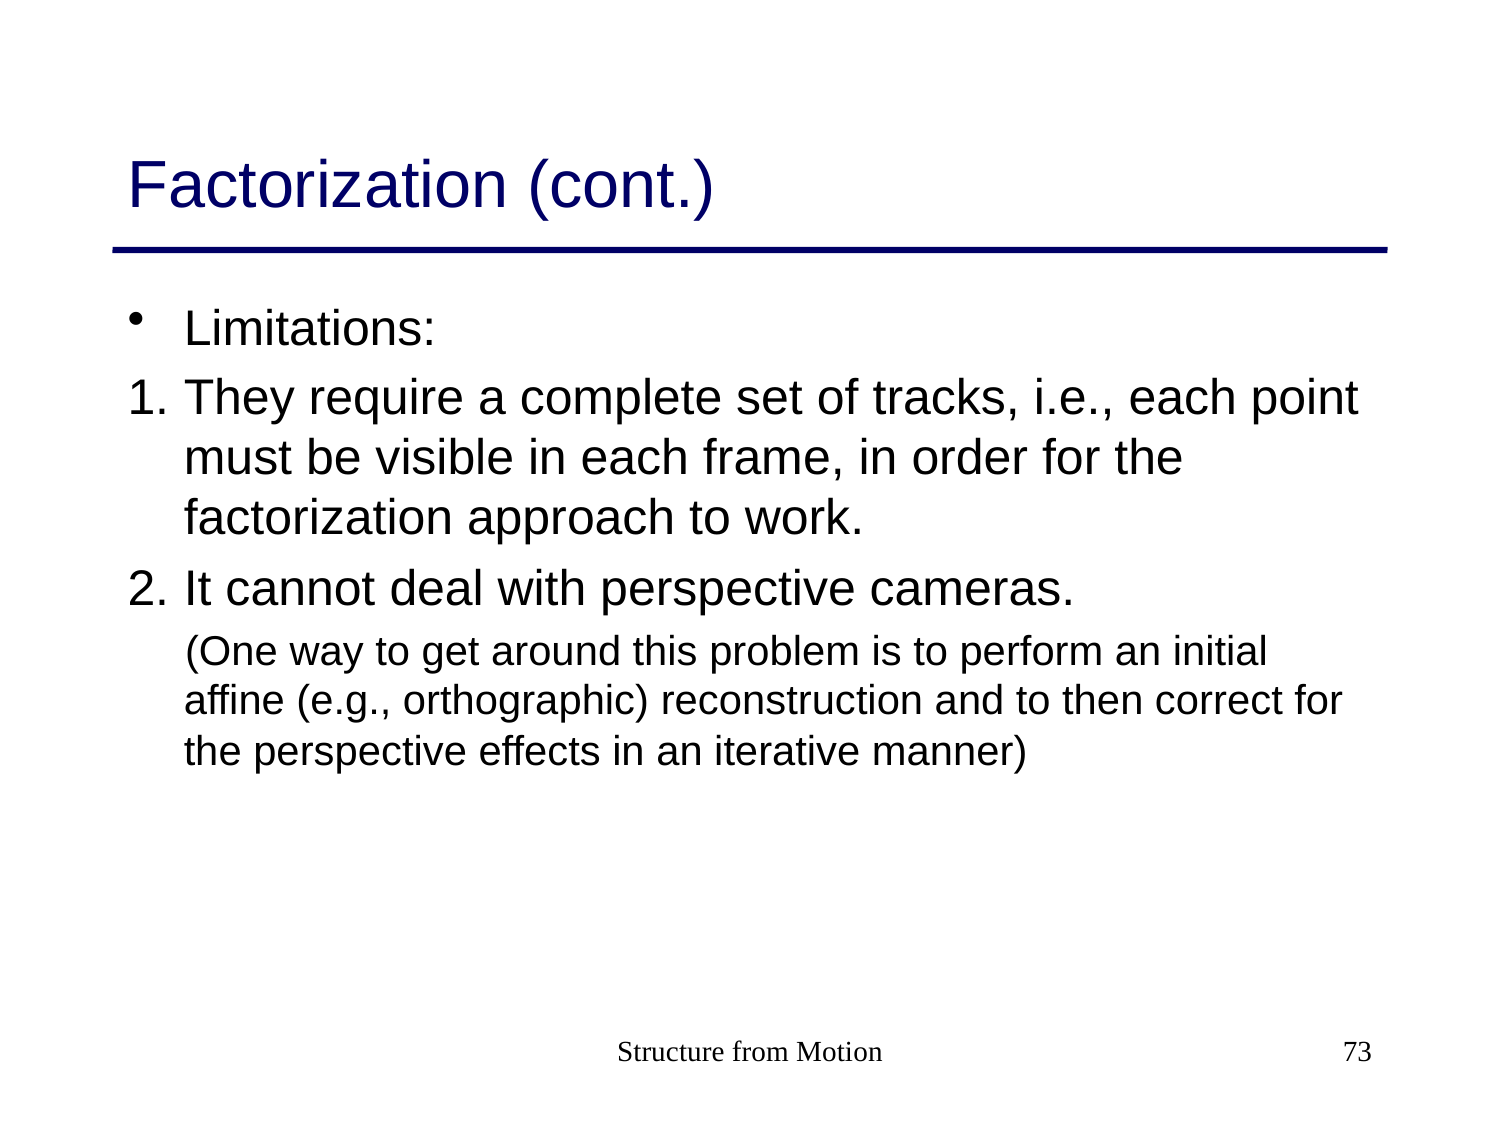

# Factorization (cont.)
Limitations:
They require a complete set of tracks, i.e., each point must be visible in each frame, in order for the factorization approach to work.
It cannot deal with perspective cameras.
     (One way to get around this problem is to perform an initial affine (e.g., orthographic) reconstruction and to then correct for the perspective effects in an iterative manner)

Structure from Motion
73